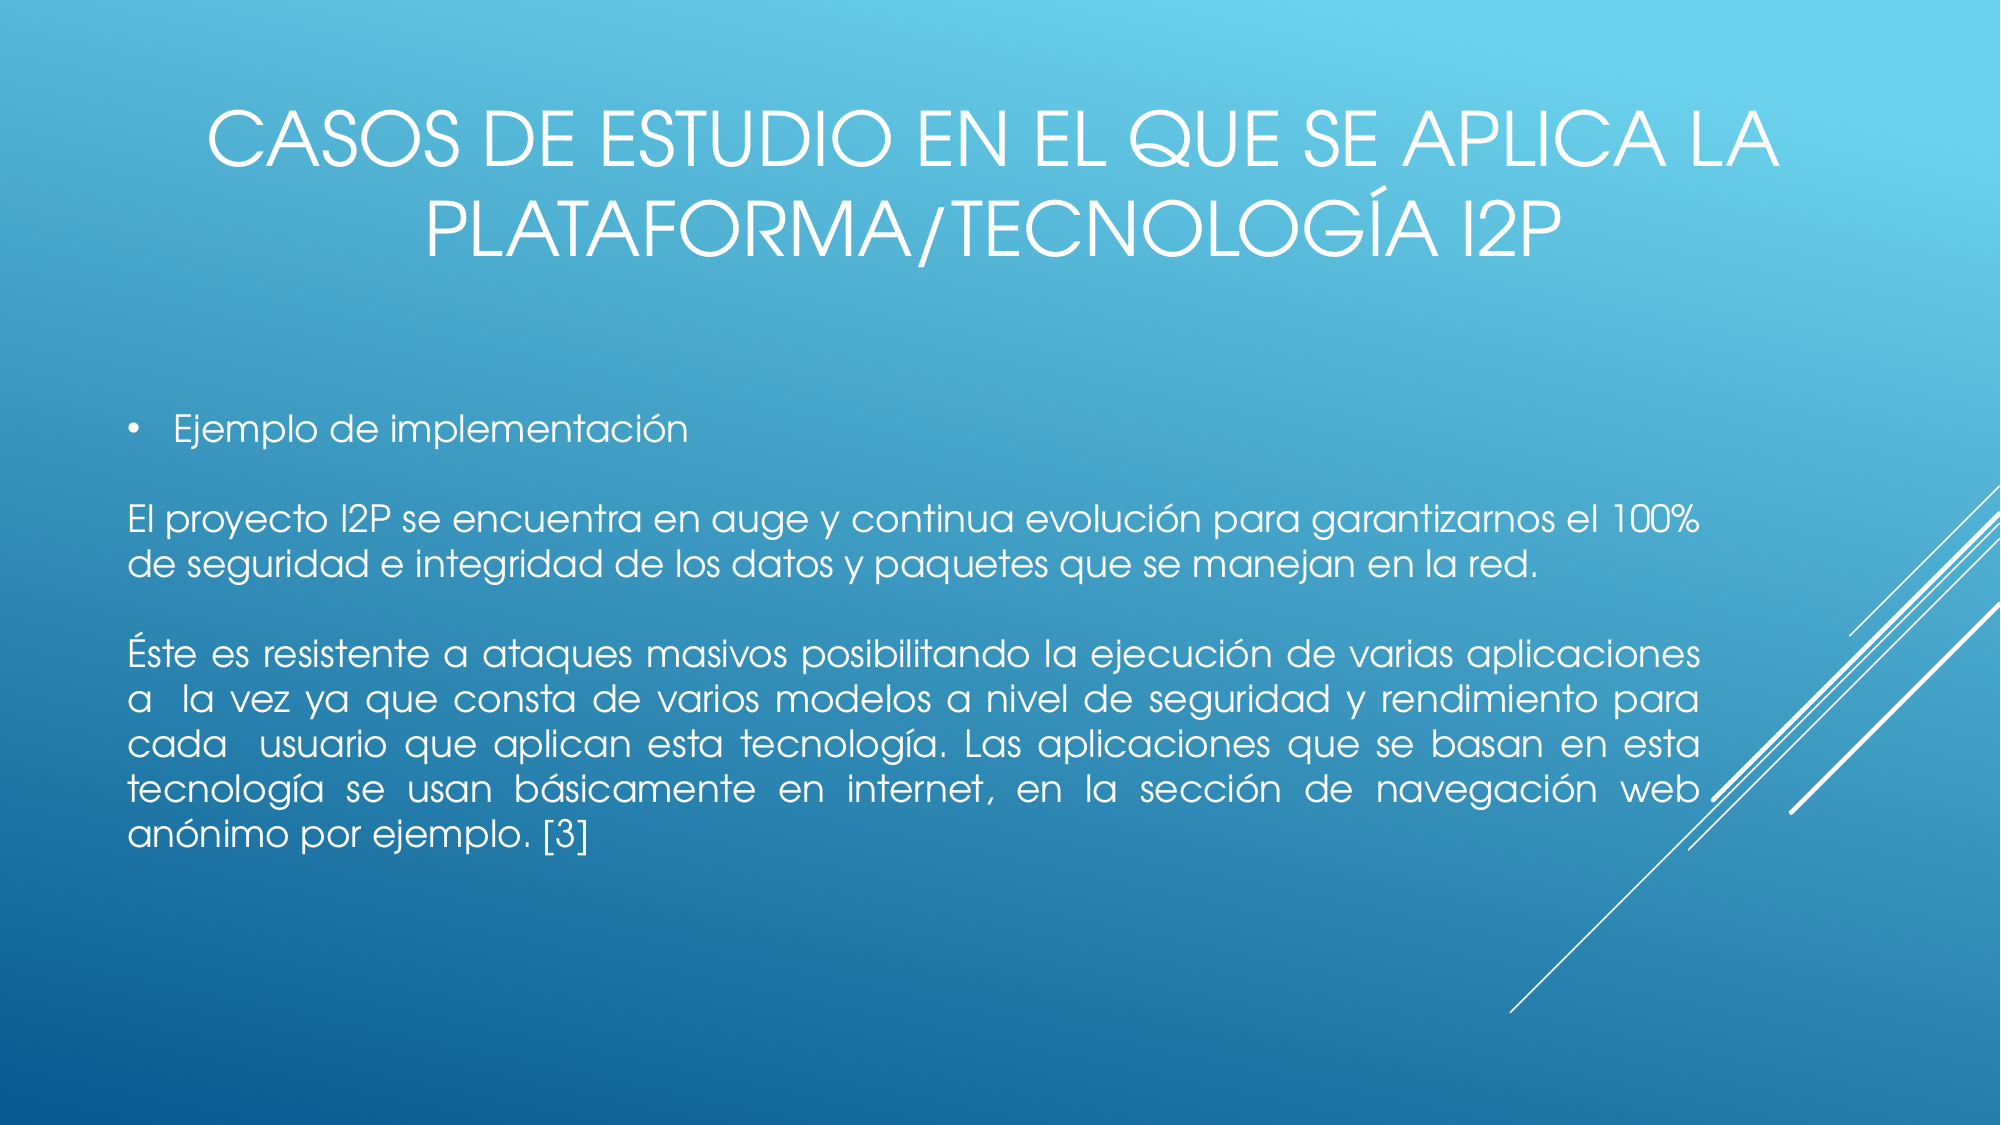

# Casos de estudio en el que se aplica la plataforma/tecnología I2P
Ejemplo de implementación

El proyecto I2P se encuentra en auge y continua evolución para garantizarnos el 100% de seguridad e integridad de los datos y paquetes que se manejan en la red.

Éste es resistente a ataques masivos posibilitando la ejecución de varias aplicaciones a  la vez ya que consta de varios modelos a nivel de seguridad y rendimiento para cada  usuario que aplican esta tecnología. Las aplicaciones que se basan en esta tecnología se usan básicamente en internet, en la sección de navegación web anónimo por ejemplo. [3]